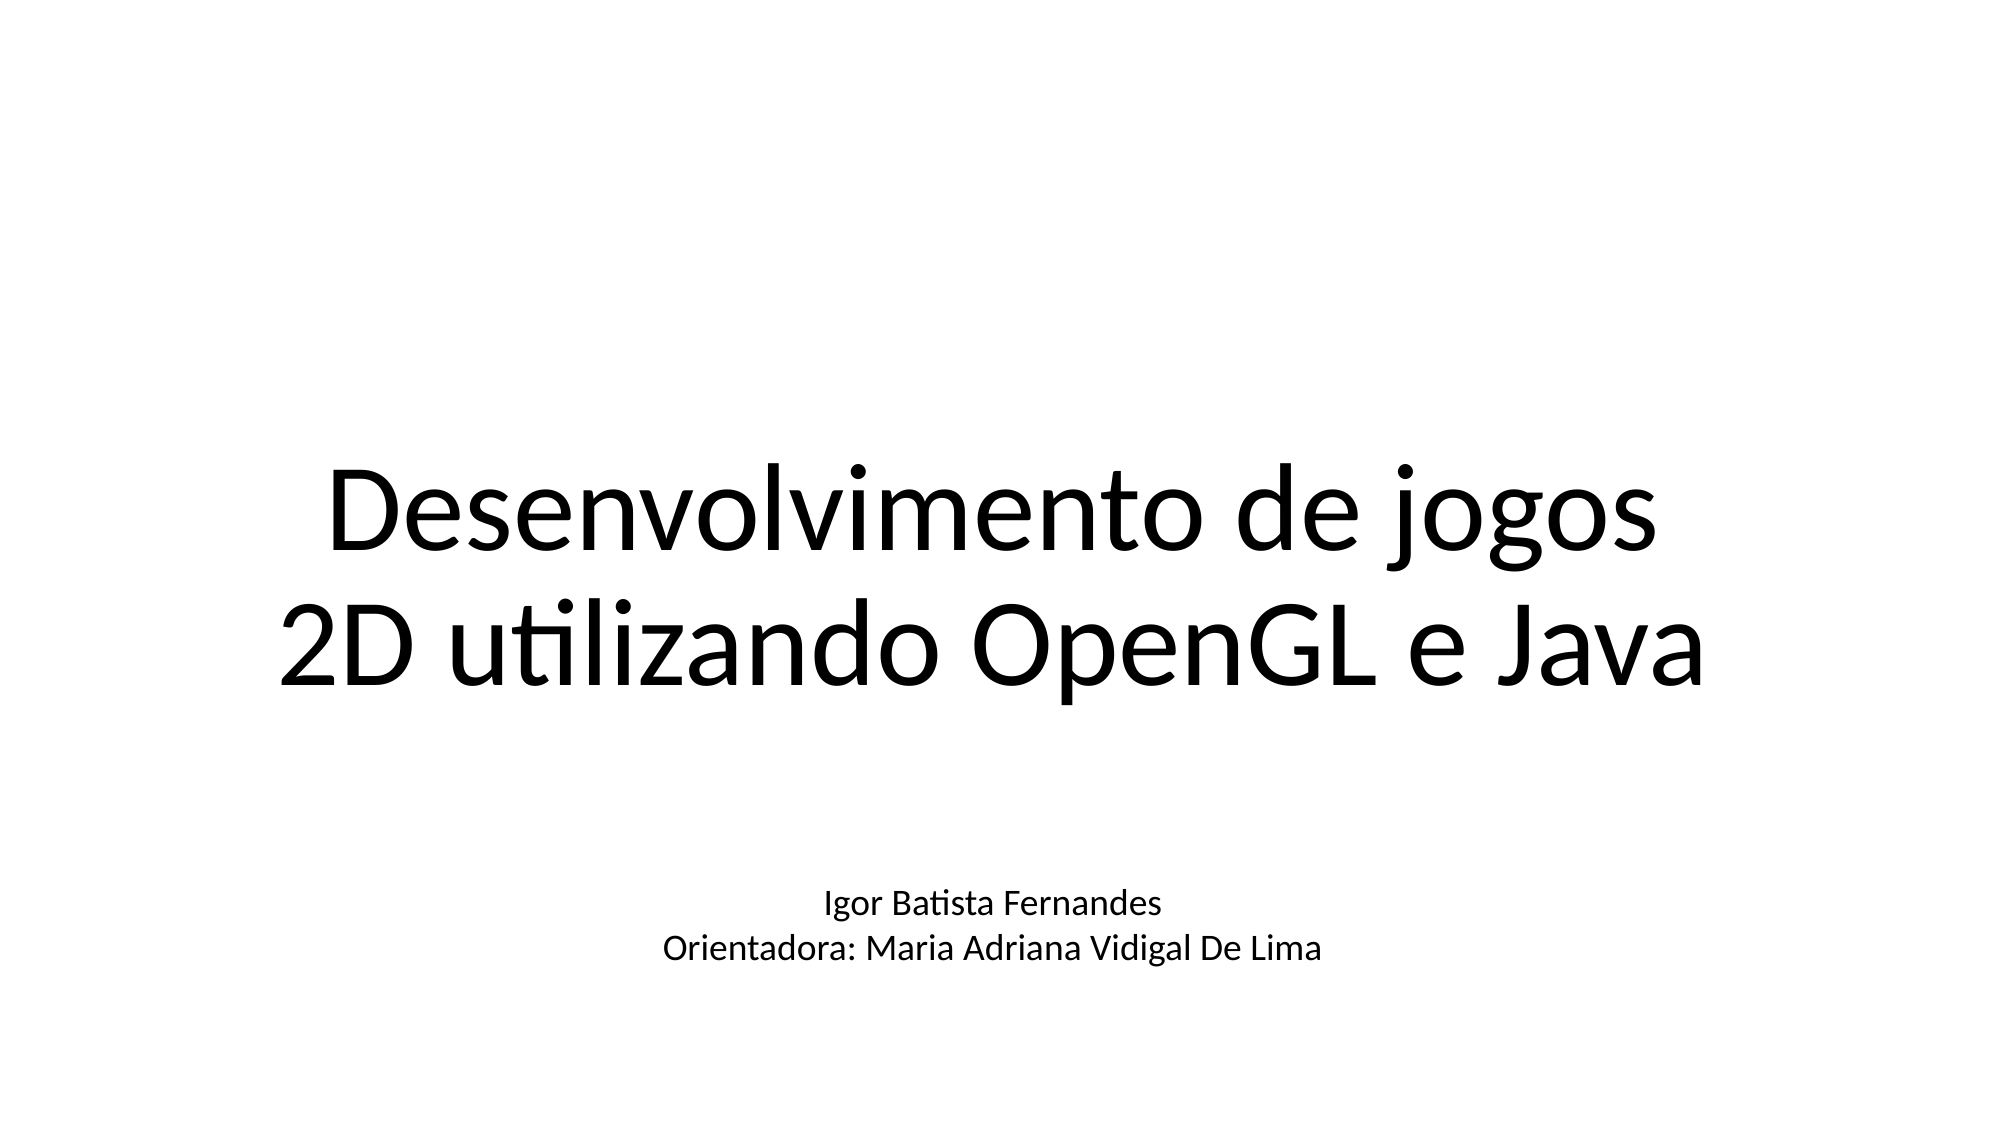

# Desenvolvimento de jogos 2D utilizando OpenGL e Java
Igor Batista Fernandes
Orientadora: Maria Adriana Vidigal De Lima